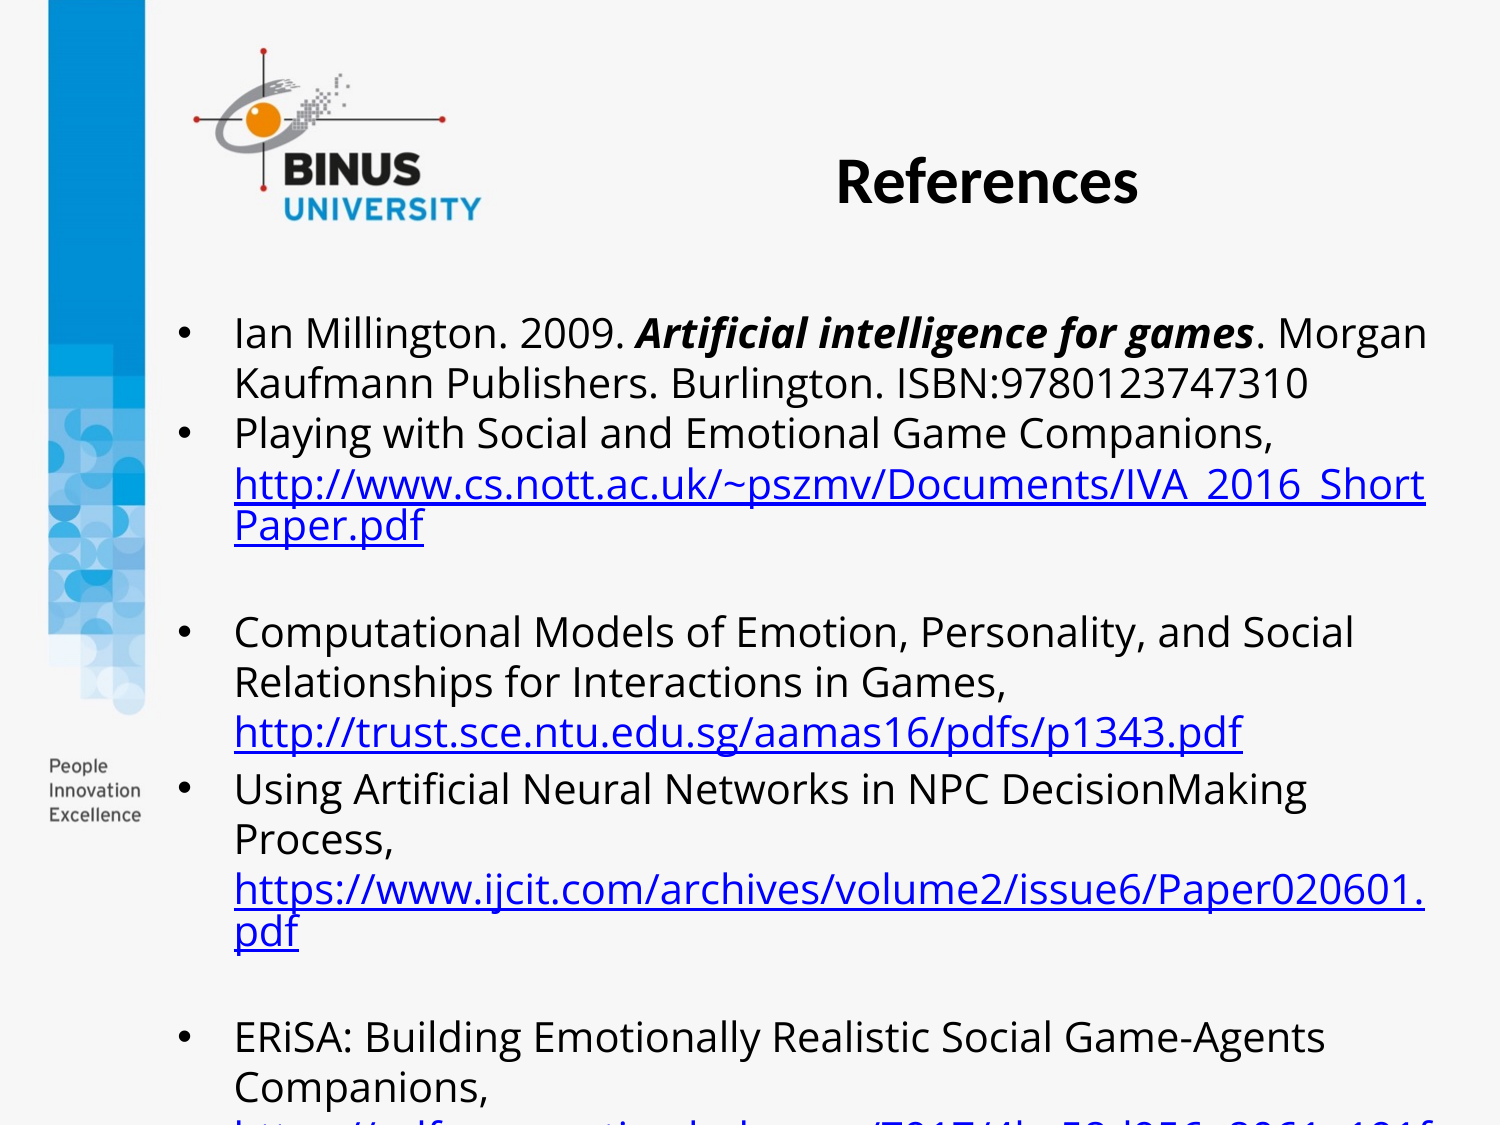

References
Ian Millington. 2009. Artificial intelligence for games. Morgan Kaufmann Publishers. Burlington. ISBN:9780123747310
Playing with Social and Emotional Game Companions, http://www.cs.nott.ac.uk/~pszmv/Documents/IVA_2016_ShortPaper.pdf
Computational Models of Emotion, Personality, and Social Relationships for Interactions in Games, http://trust.sce.ntu.edu.sg/aamas16/pdfs/p1343.pdf
Using Artificial Neural Networks in NPC DecisionMaking Process, https://www.ijcit.com/archives/volume2/issue6/Paper020601.pdf
ERiSA: Building Emotionally Realistic Social Game-Agents Companions, https://pdfs.semanticscholar.org/7917/4bc58d956a8061e191fb76f310ef4588b8fa.pdf